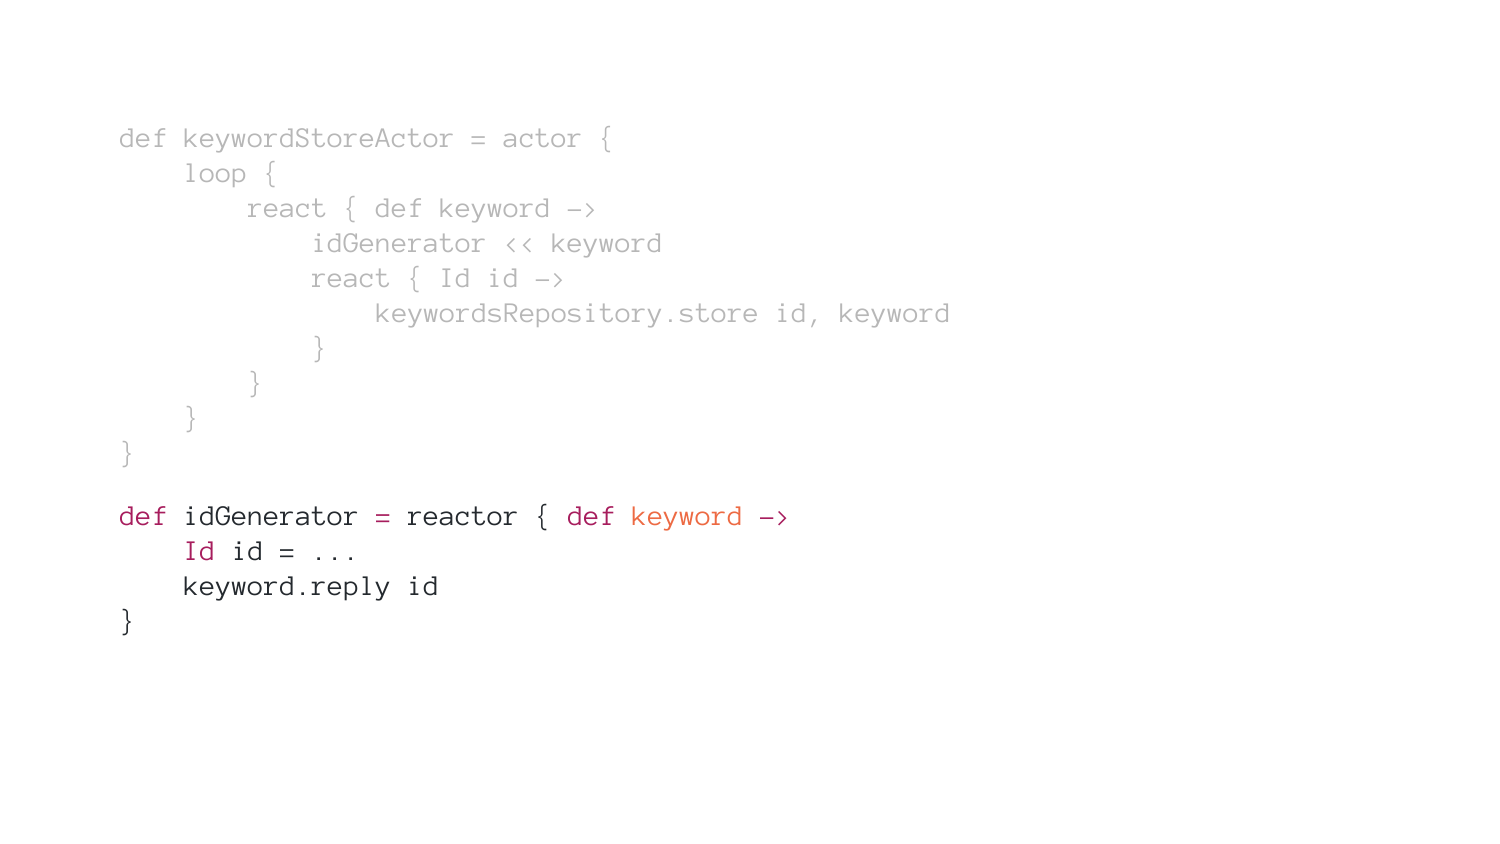

def keywordStoreActor = actor {
    loop {
        react { def keyword ->
            idGenerator << keyword
            react { Id id ->
                keywordsRepository.store id, keyword
            }
        }
    }
}
def idGenerator = reactor { def keyword ->
    Id id = ...
    keyword.reply id
}